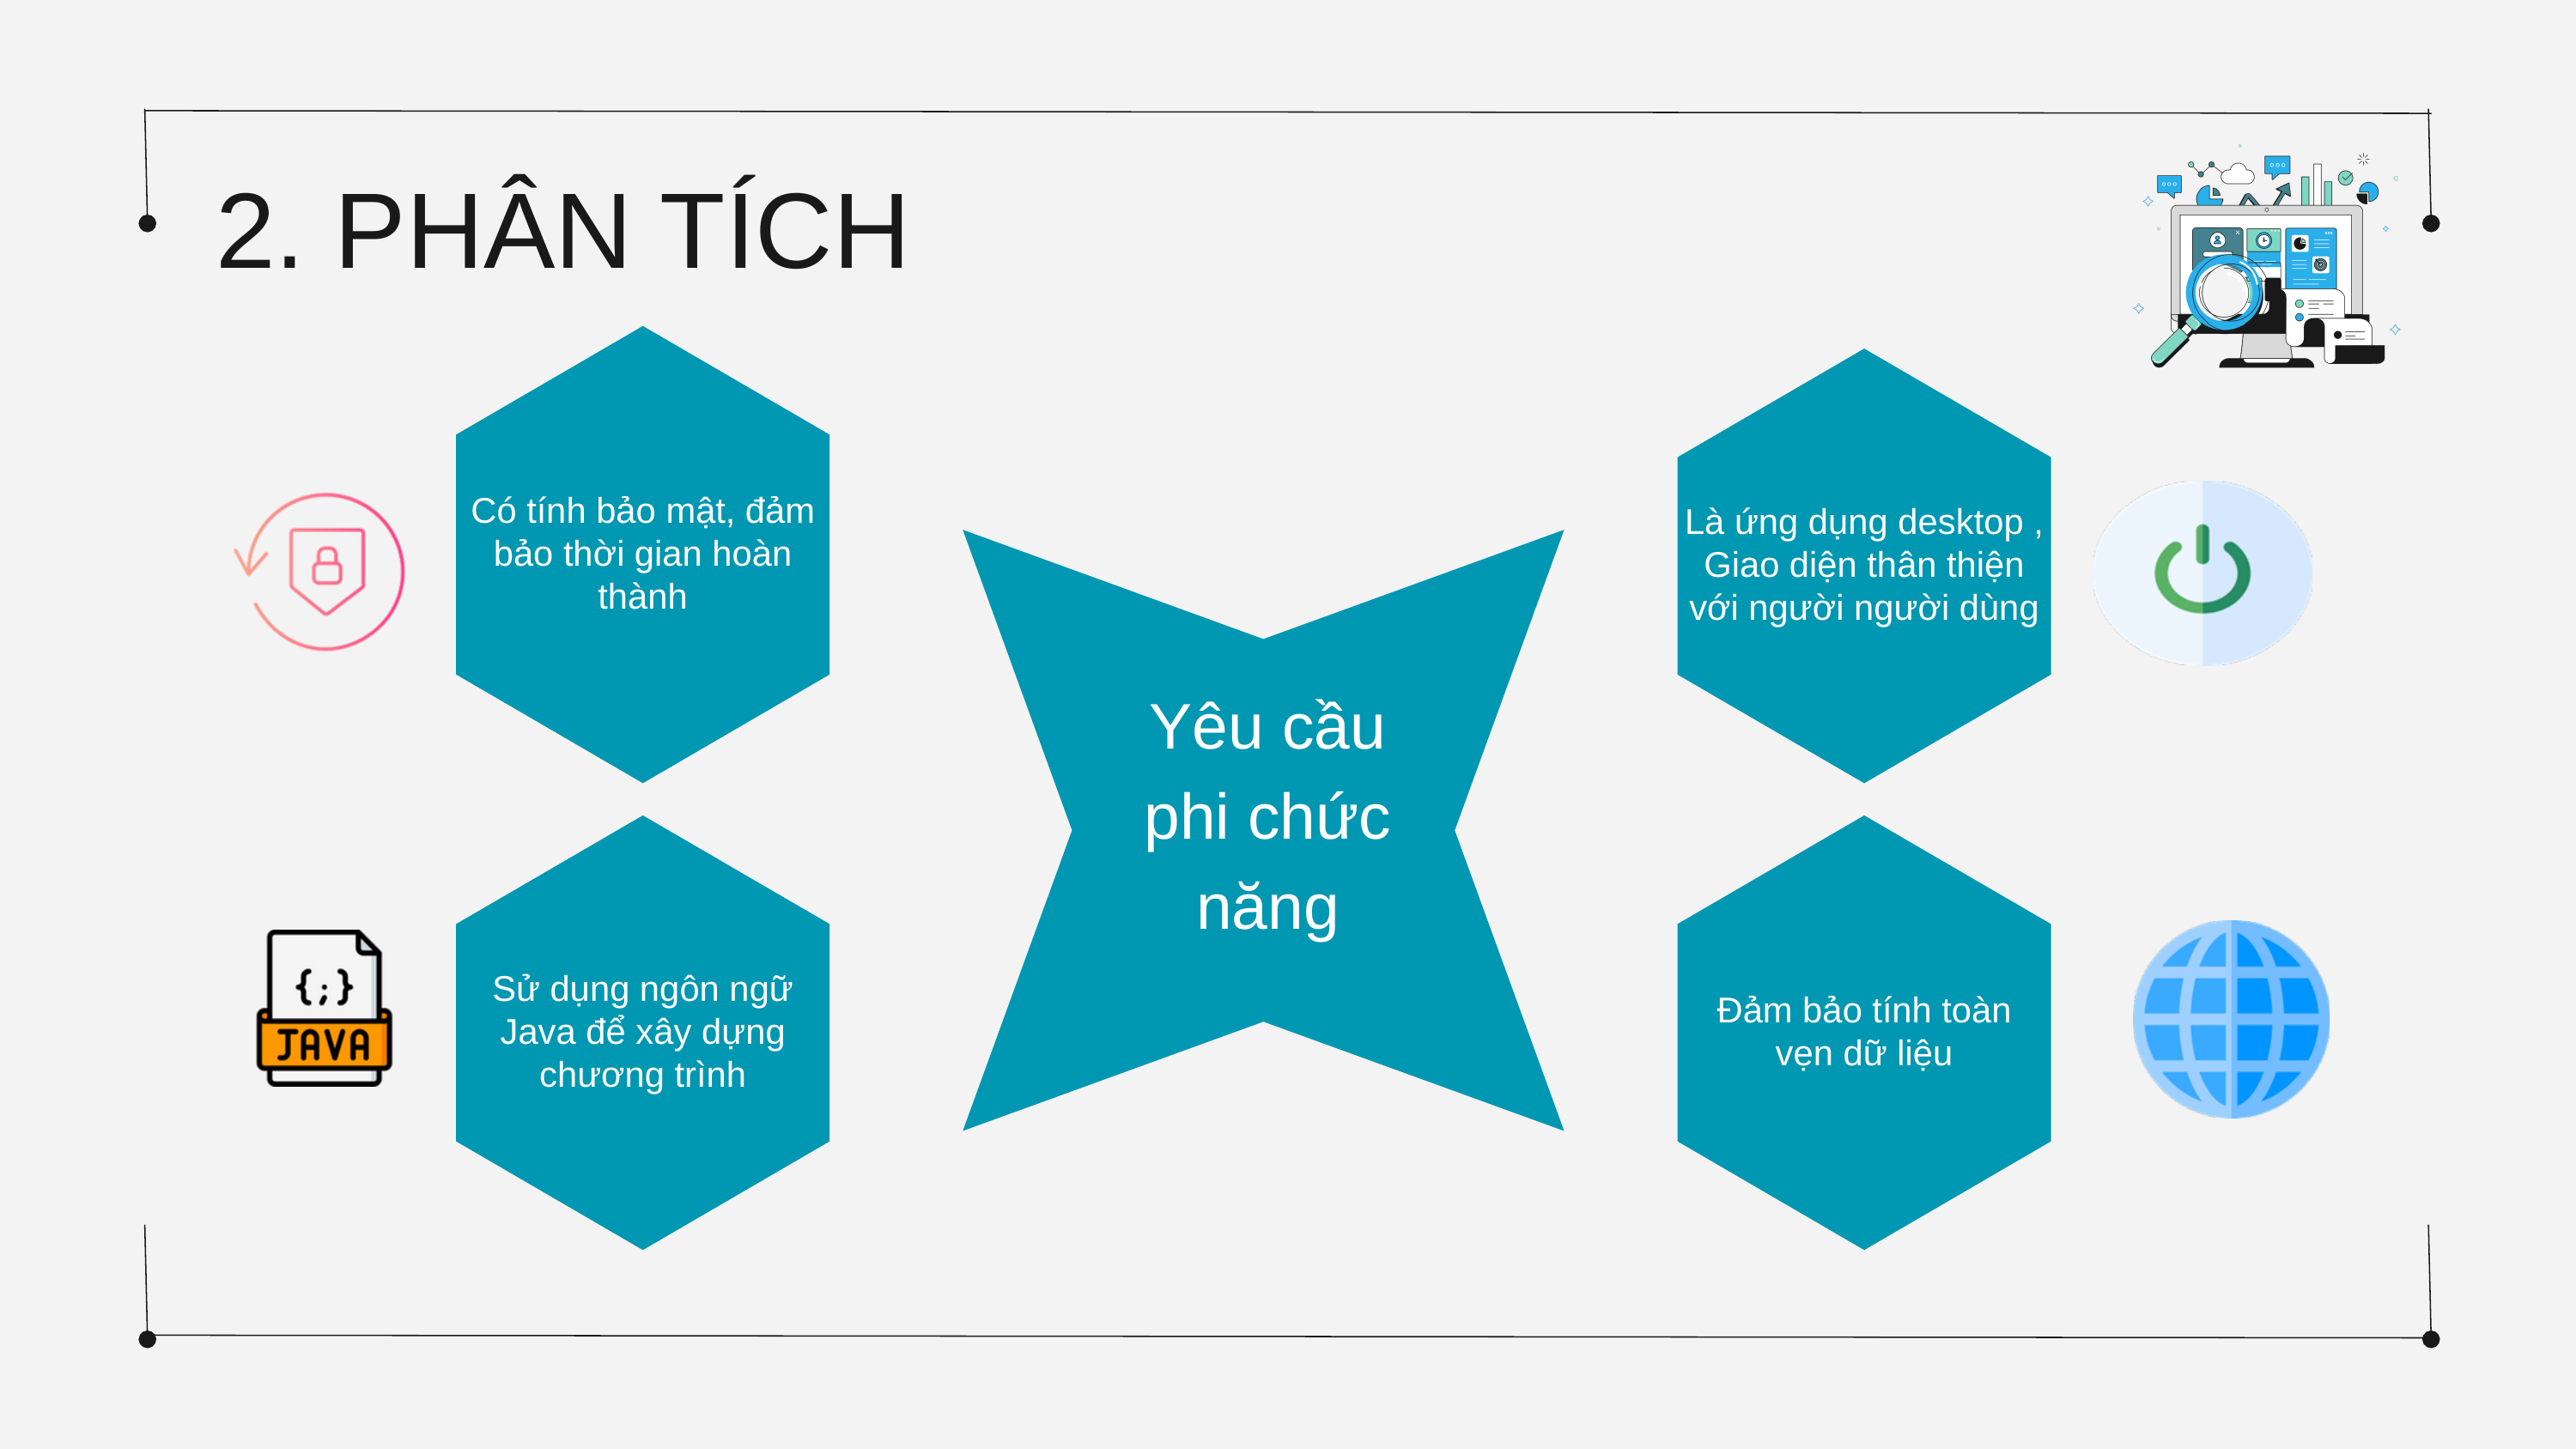

2. PHÂN TÍCH

Có tính bảo mật, đảm bảo thời gian hoàn thành

Là ứng dụng desktop , Giao diện thân thiện với người người dùng

Yêu cầu phi chức năng

Sử dụng ngôn ngữ Java để xây dựng chương trình

Đảm bảo tính toàn vẹn dữ liệu